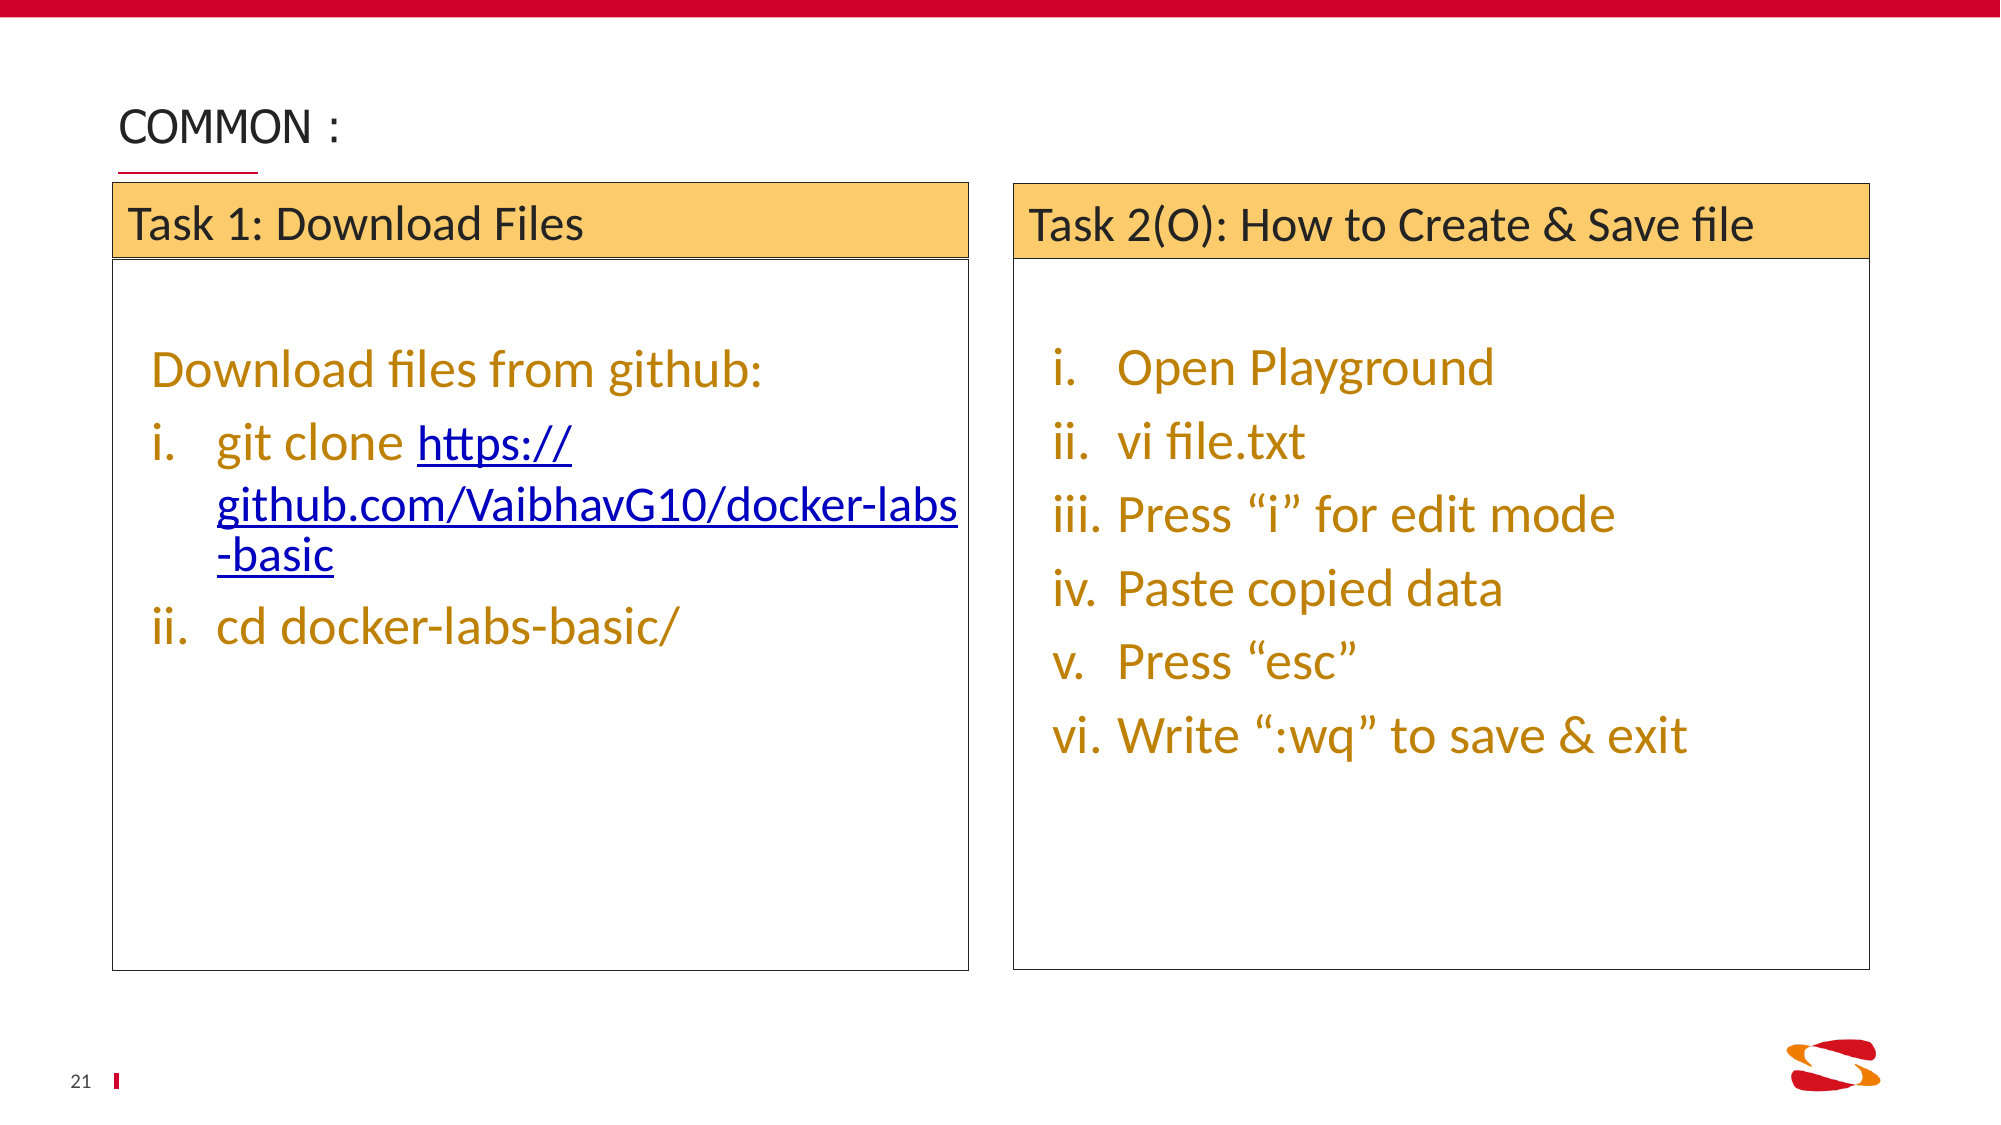

# Common :
Task 1: Download Files
Task 2(O): How to Create & Save file

Open Playground
vi file.txt
Press “i” for edit mode
Paste copied data
Press “esc”
Write “:wq” to save & exit

Download files from github:
git clone https://github.com/VaibhavG10/docker-labs-basic
cd docker-labs-basic/

21